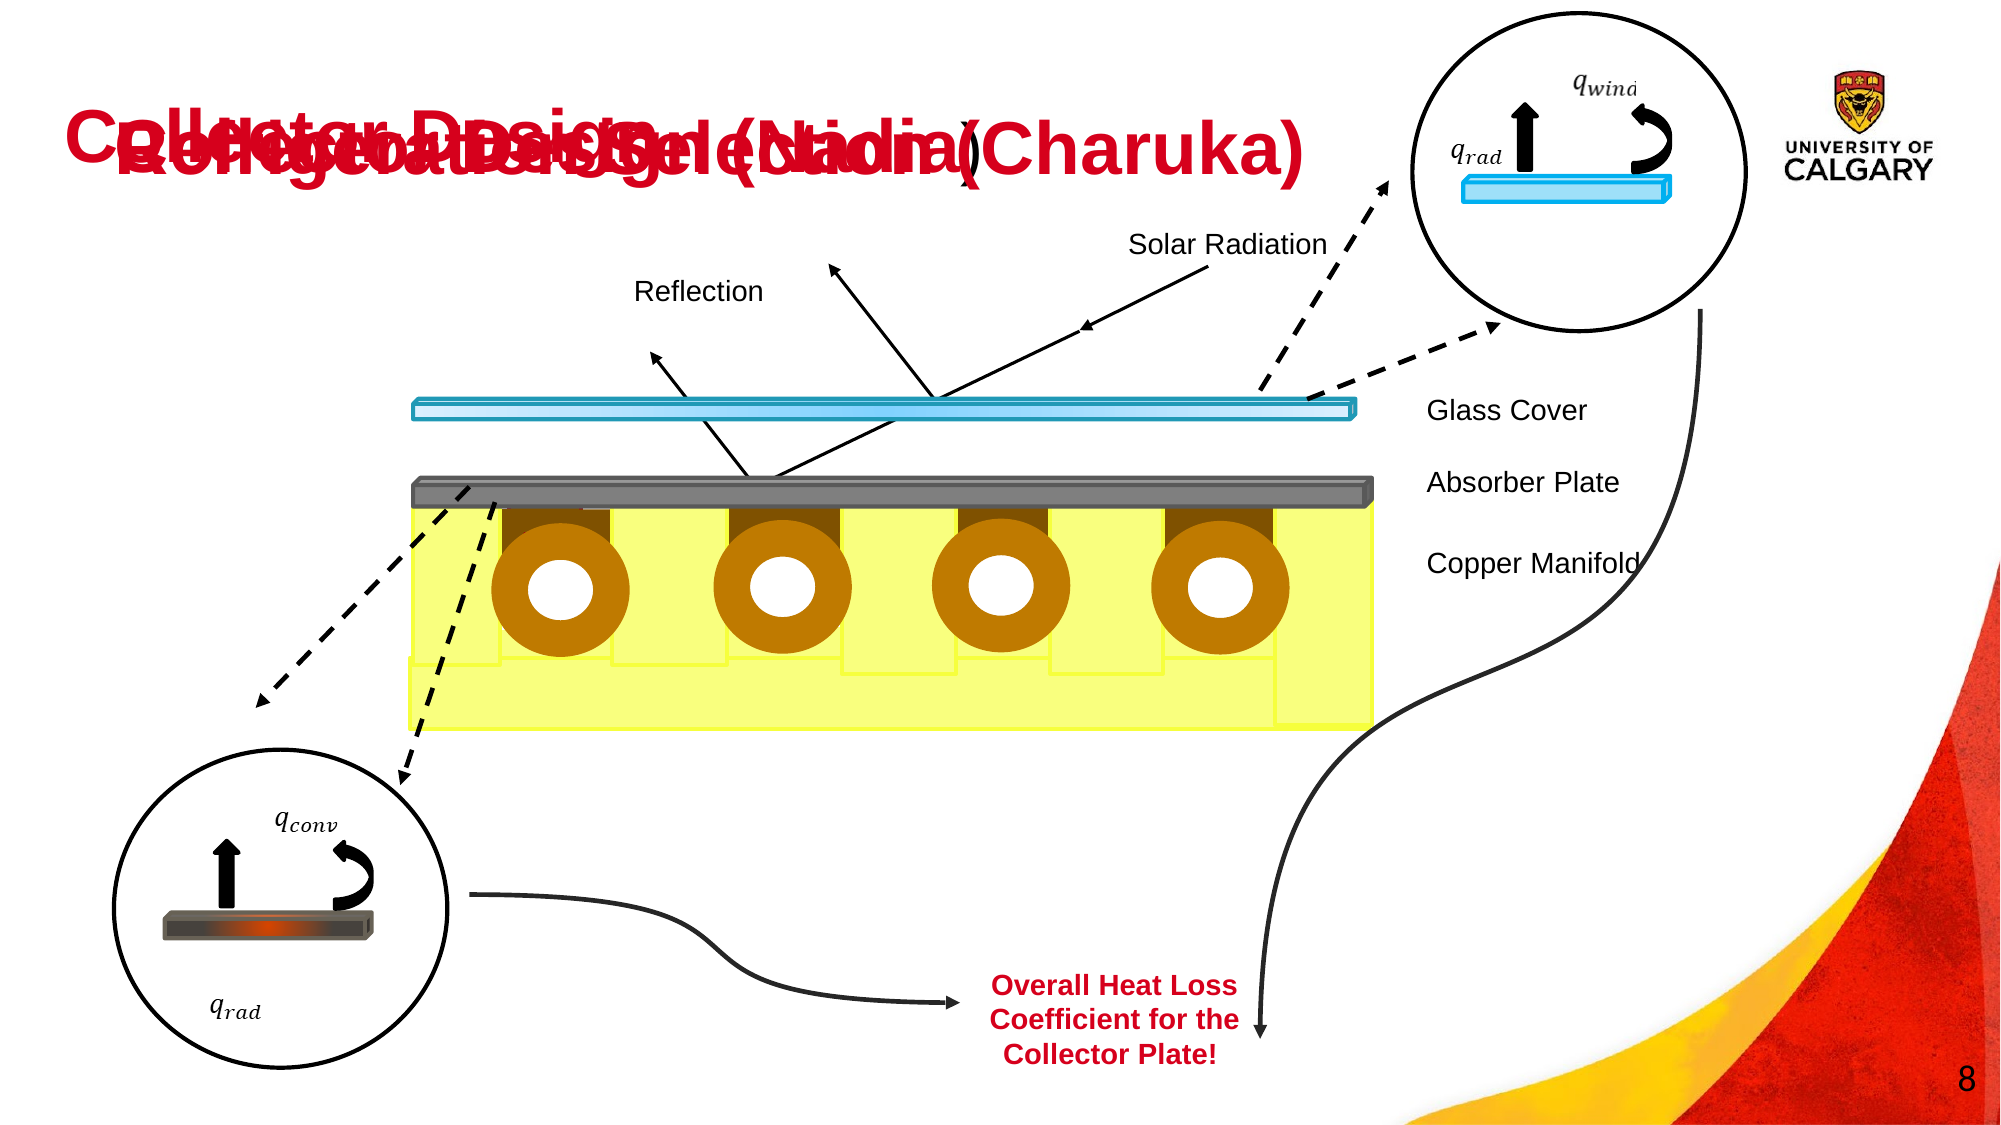

Collector Design
# Collector Design (Nadia)
Refrigeration Selection (Charuka)
Solar Radiation
Reflection
Glass Cover

Absorber Plate

Copper Manifold

Overall Heat Loss Coefficient for the Collector Plate!
8